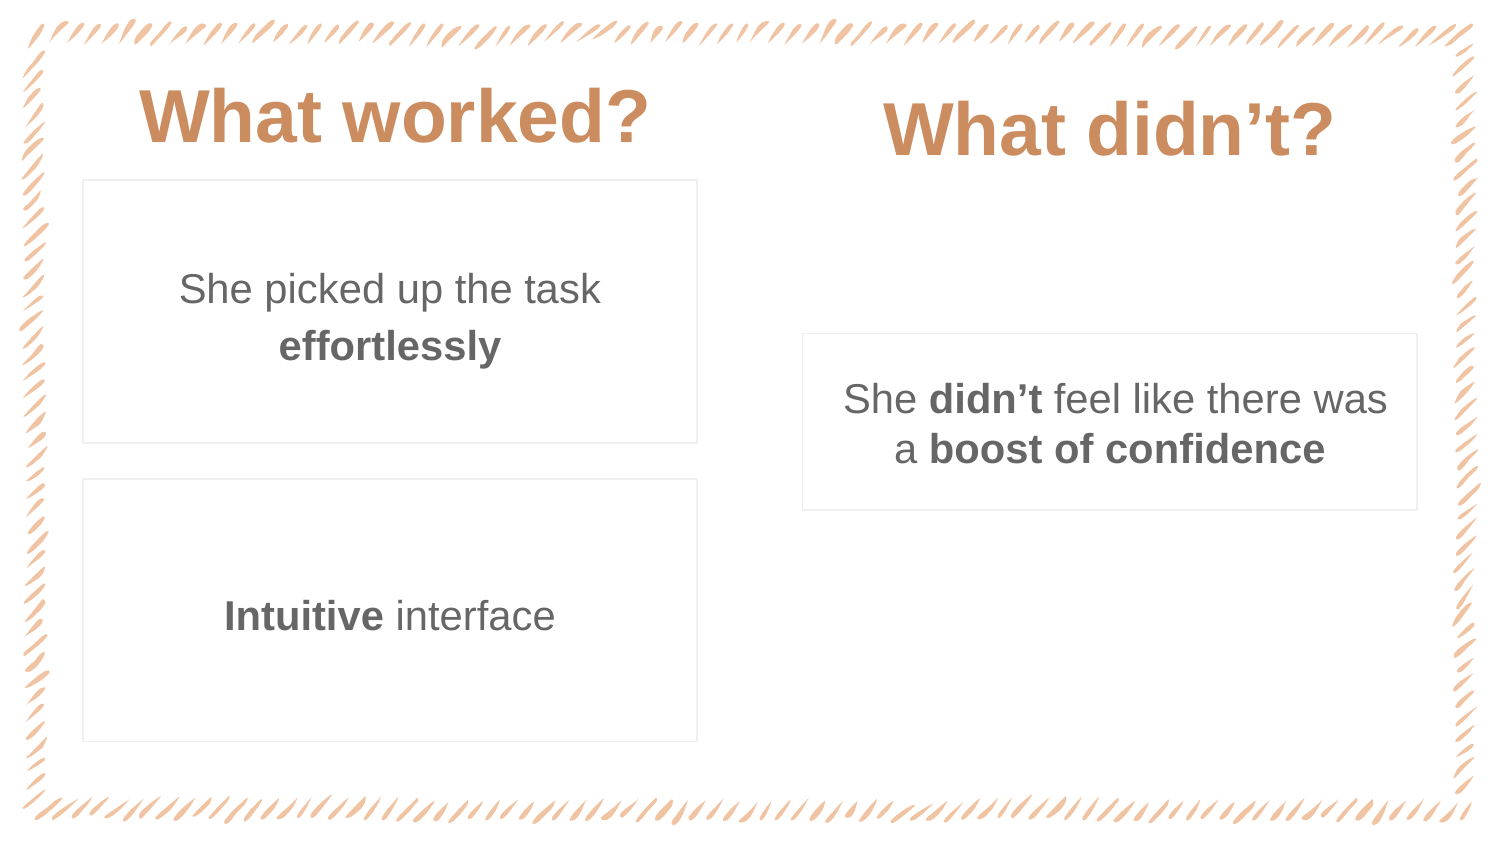

# What worked?
What didn’t?
She picked up the task effortlessly
 She didn’t feel like there was a boost of confidence
Intuitive interface